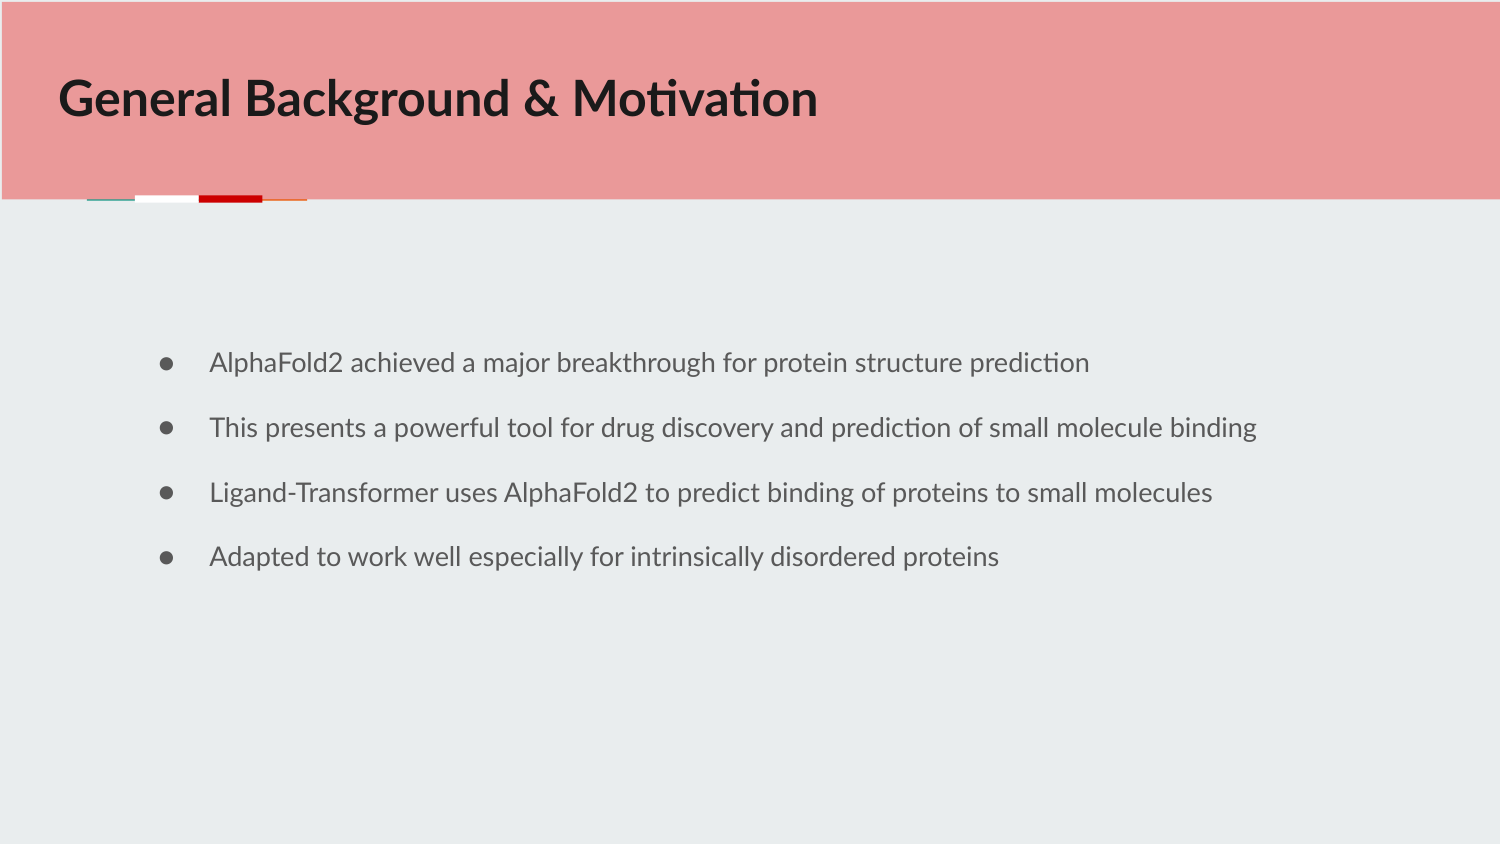

#
General Background & Motivation

AlphaFold2 achieved a major breakthrough for protein structure prediction
This presents a powerful tool for drug discovery and prediction of small molecule binding
Ligand-Transformer uses AlphaFold2 to predict binding of proteins to small molecules
Adapted to work well especially for intrinsically disordered proteins